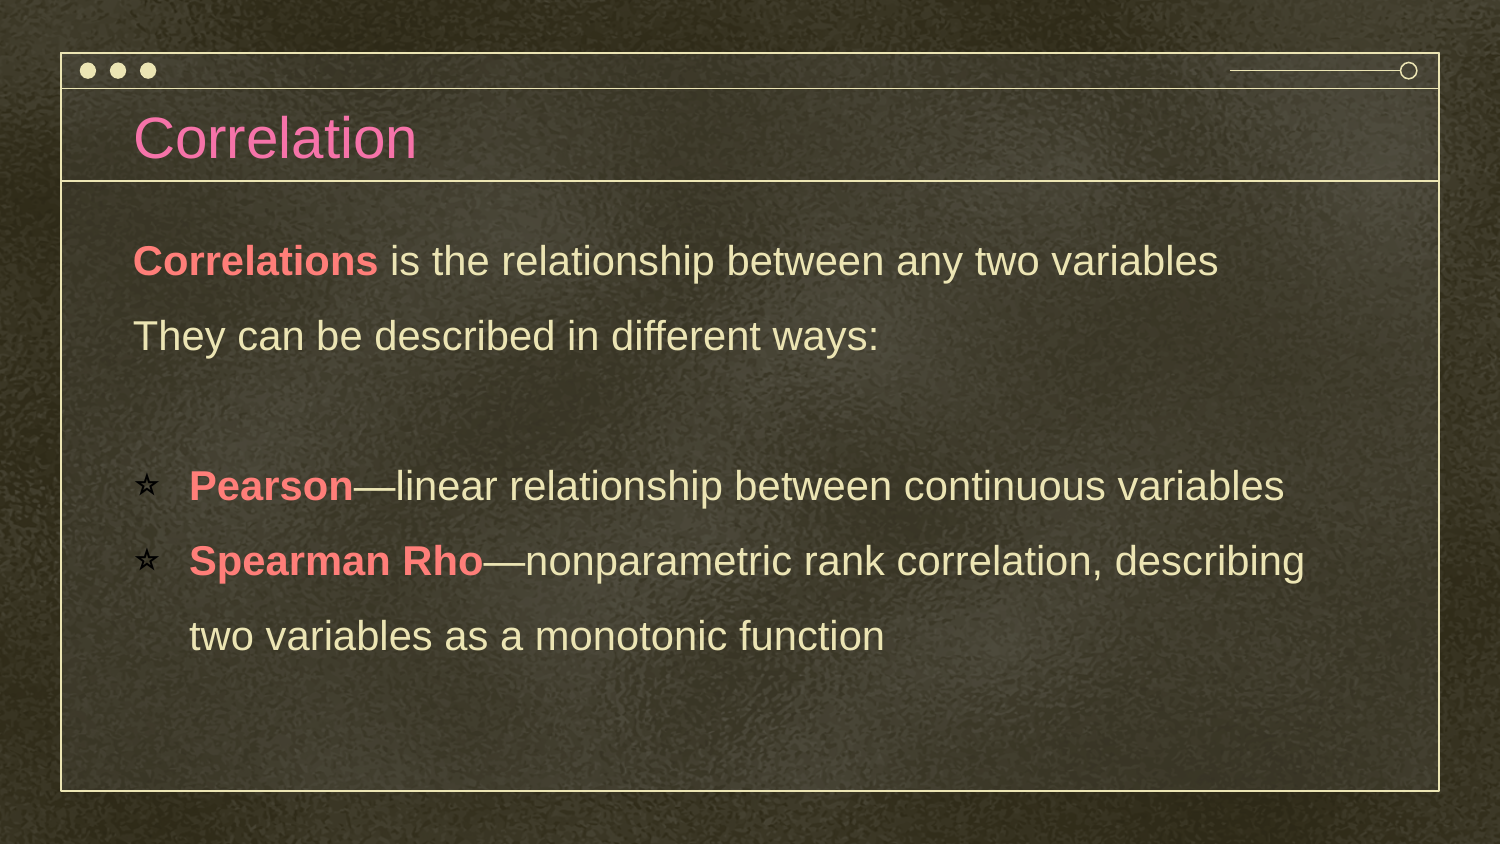

# Correlation
Correlations is the relationship between any two variables
They can be described in different ways:

Pearson—linear relationship between continuous variables
Spearman Rho—nonparametric rank correlation, describing two variables as a monotonic function